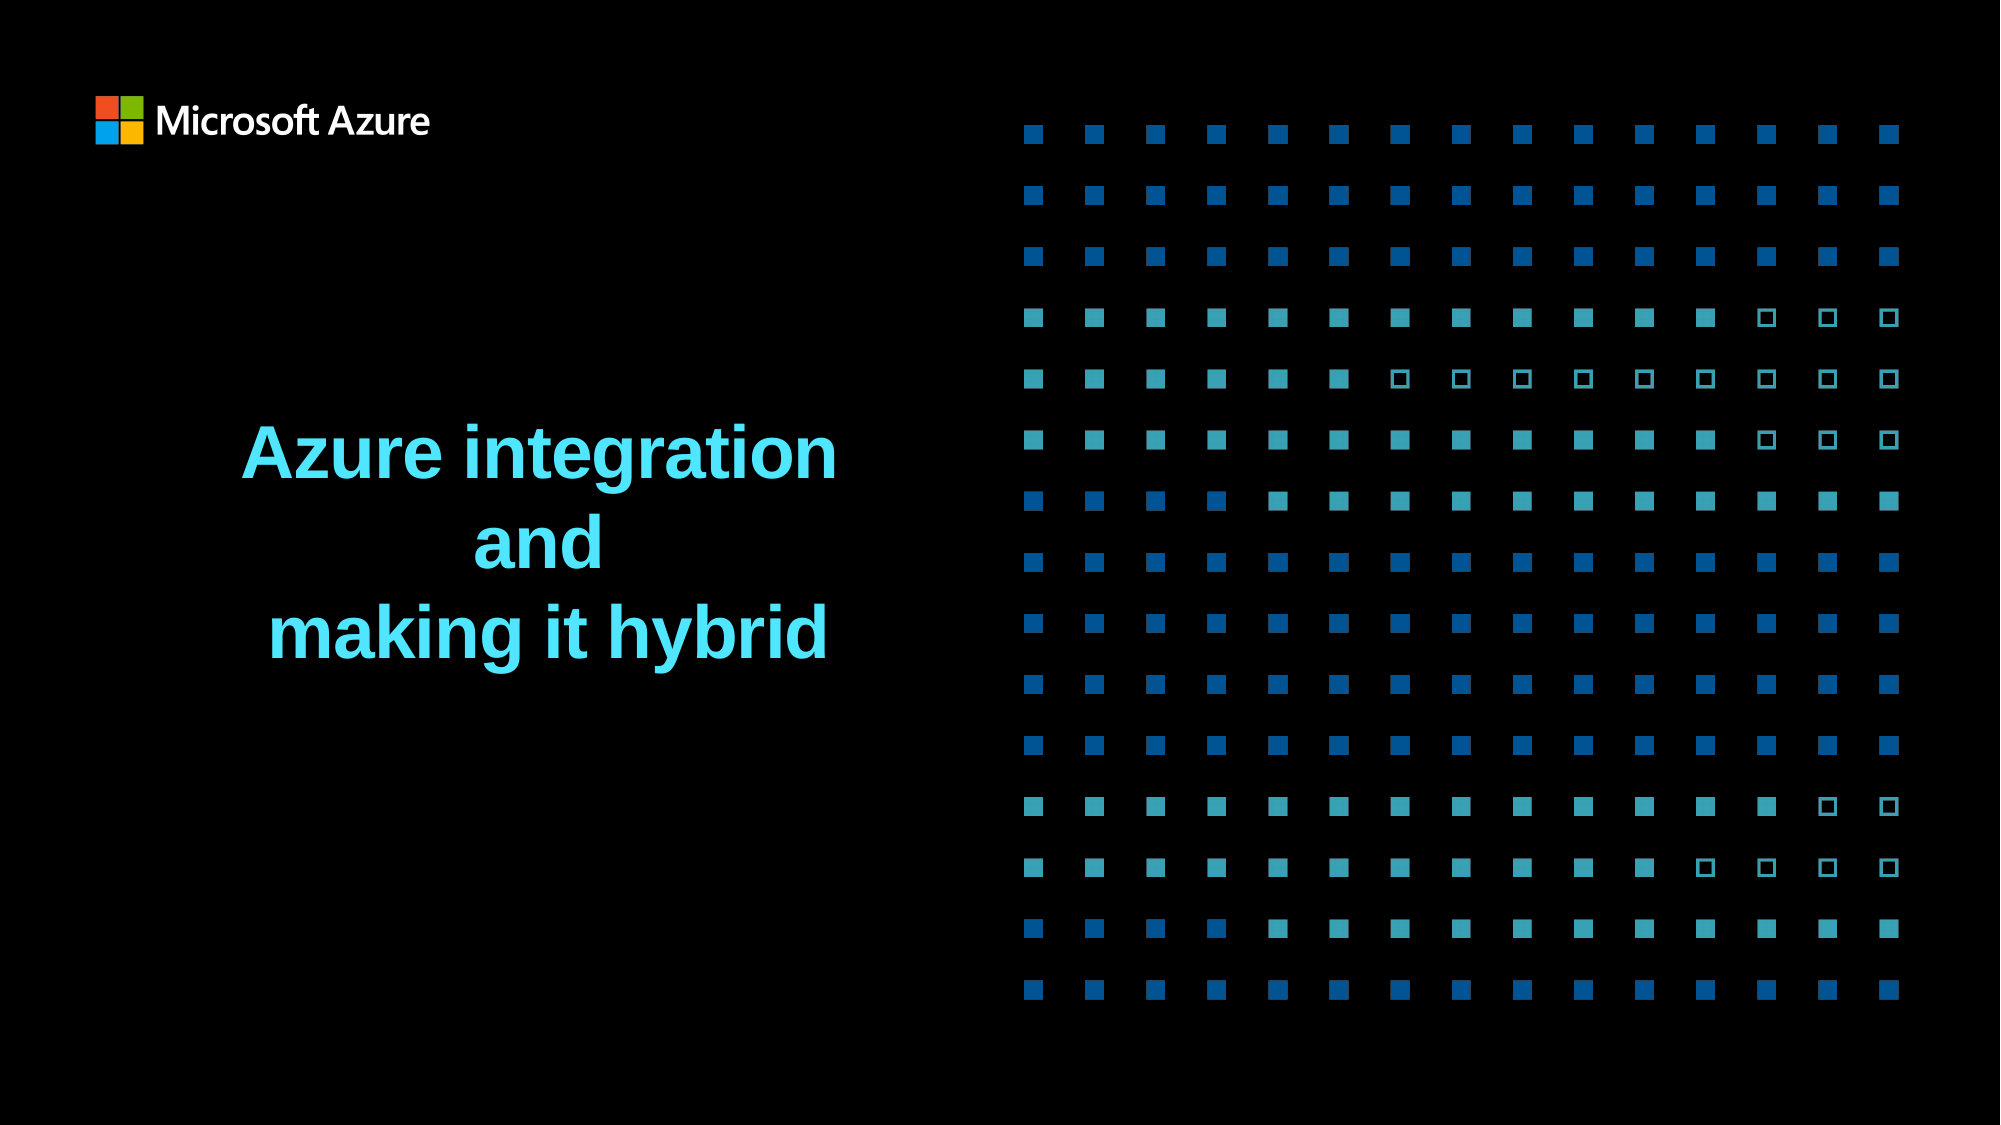

# Azure integration and making it hybrid